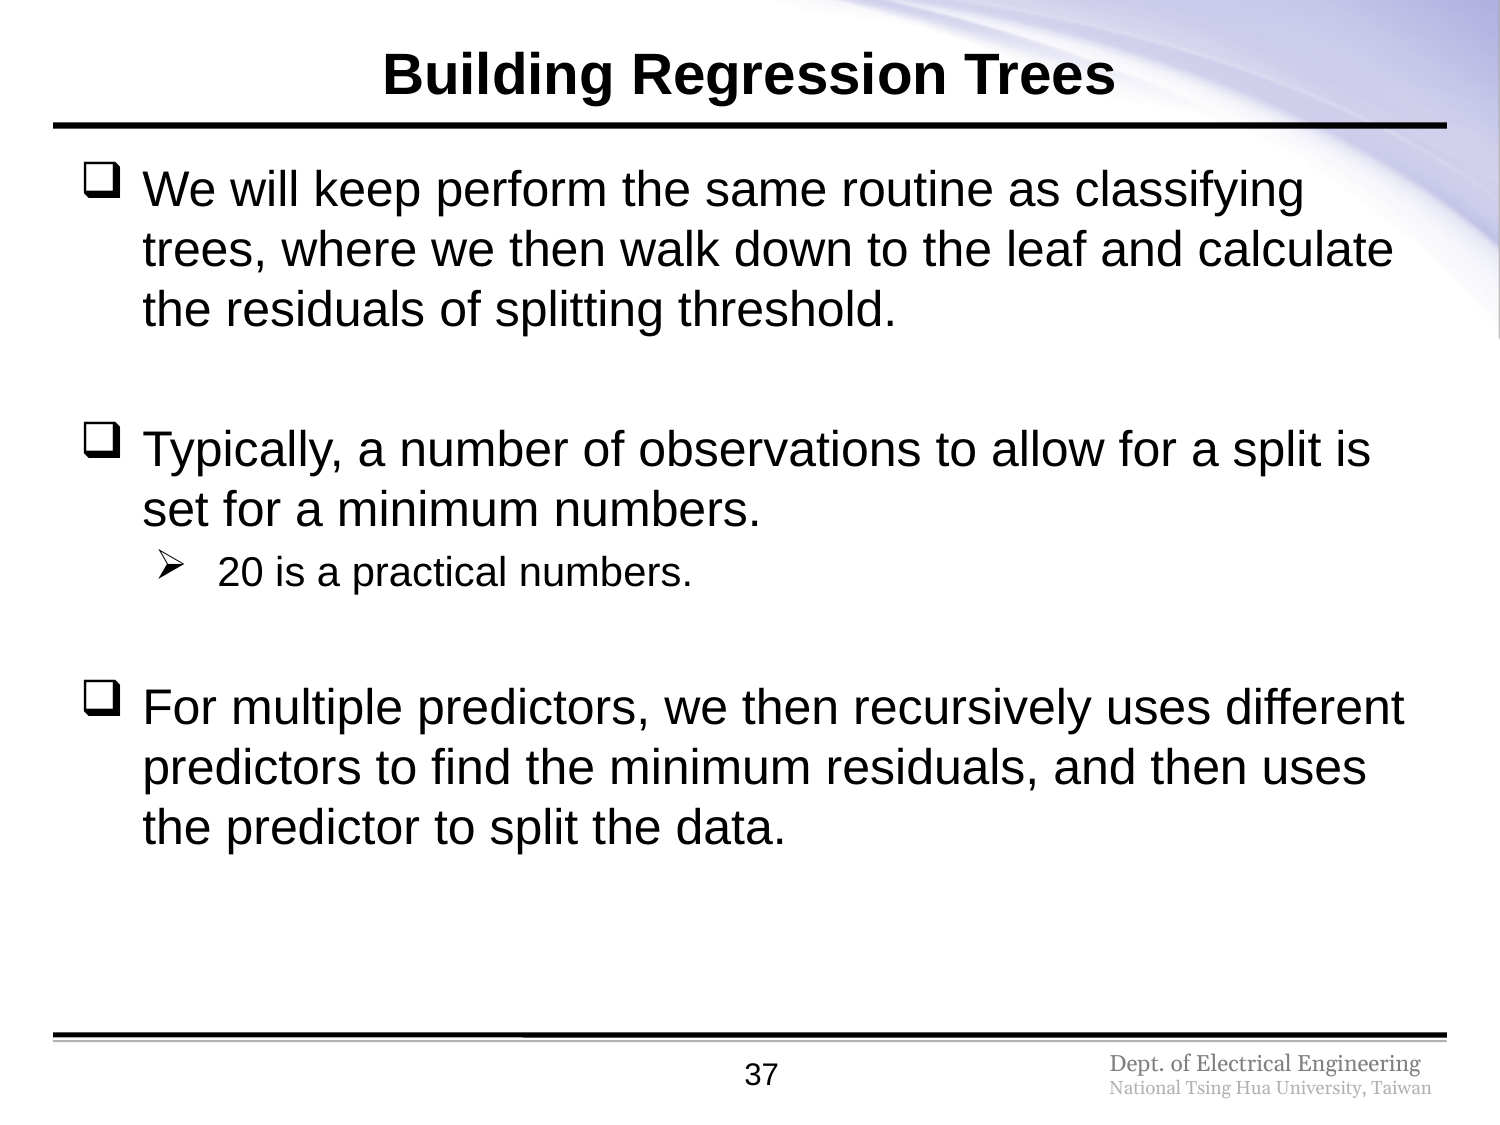

# Building Regression Trees
We will keep perform the same routine as classifying trees, where we then walk down to the leaf and calculate the residuals of splitting threshold.

Typically, a number of observations to allow for a split is set for a minimum numbers.
20 is a practical numbers.

For multiple predictors, we then recursively uses different predictors to find the minimum residuals, and then uses the predictor to split the data.

37